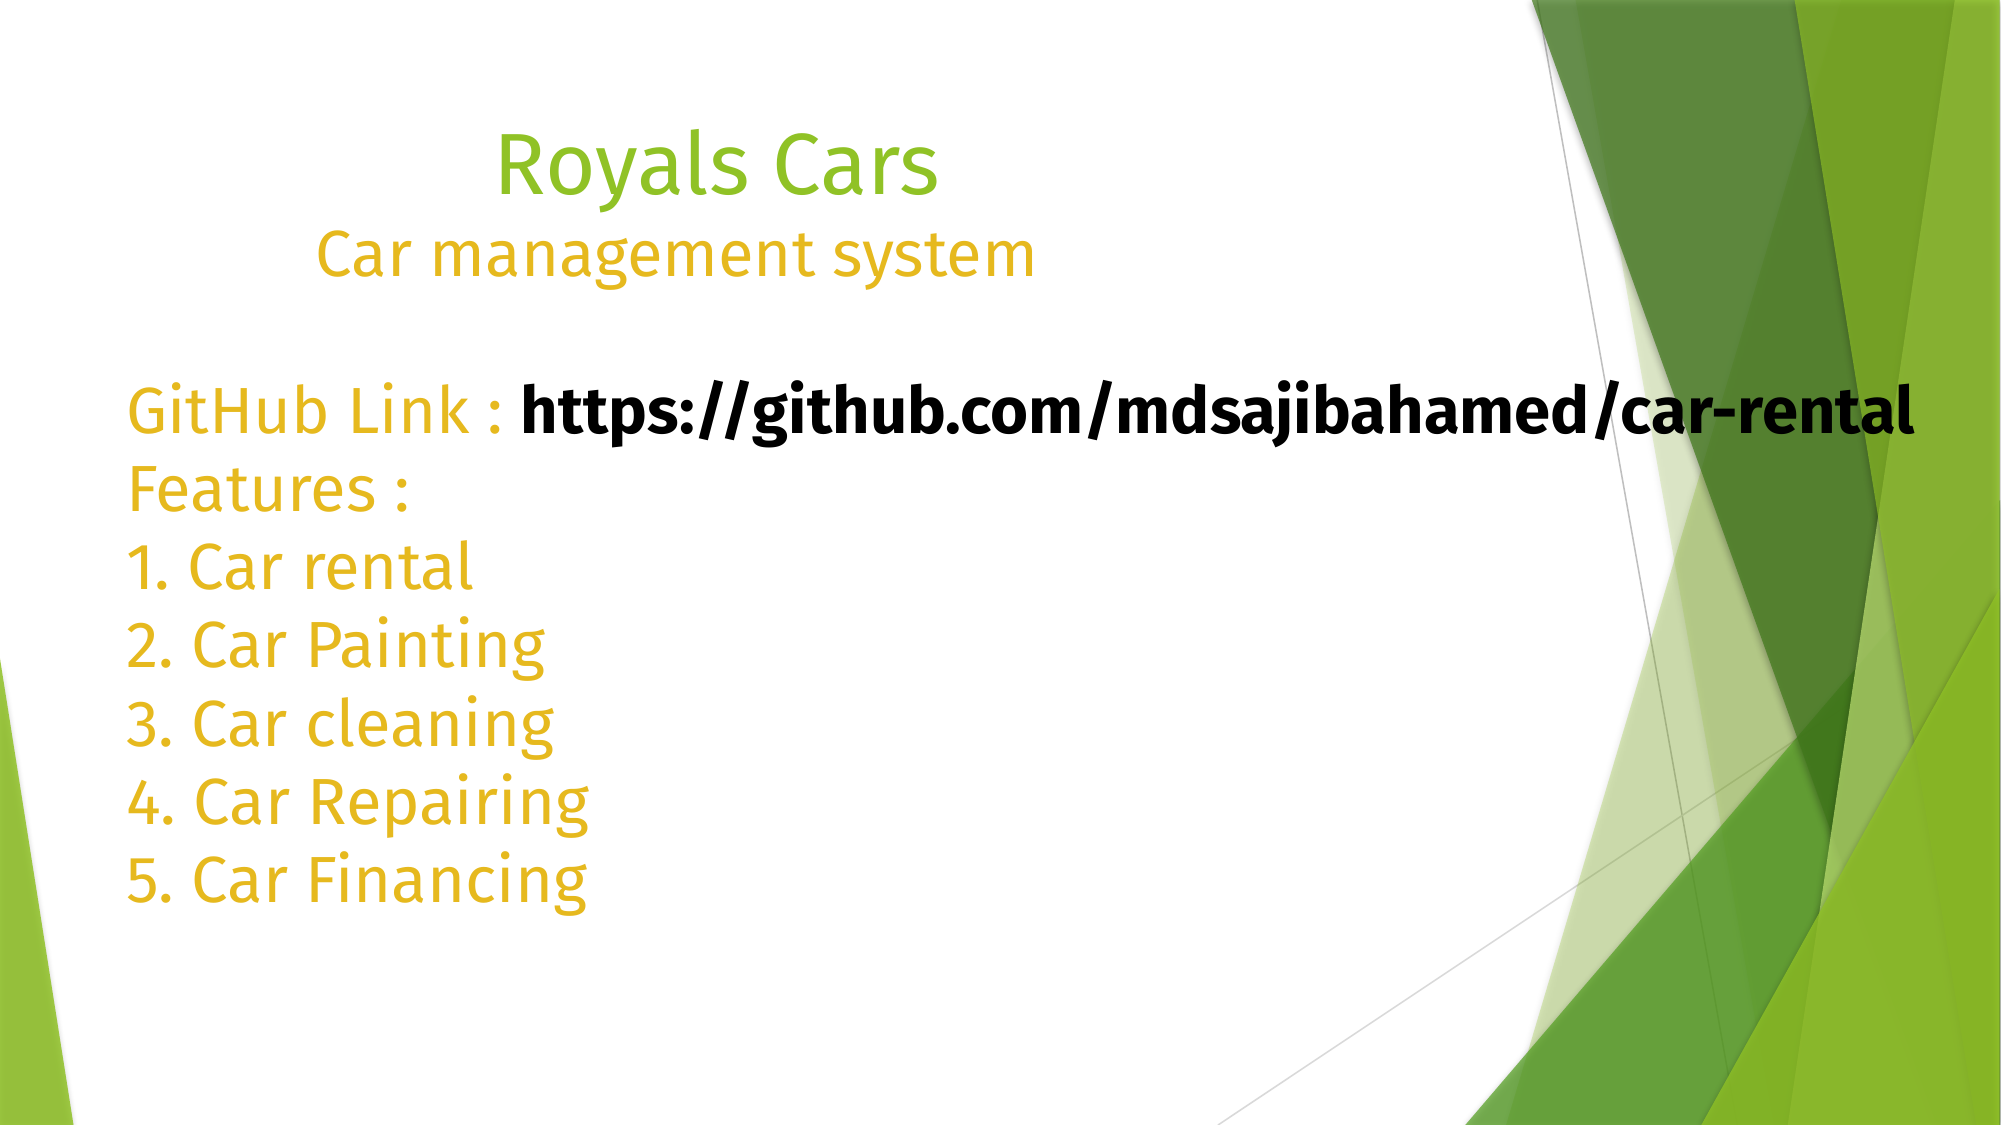

# Royals Cars Car management system GitHub Link : https://github.com/mdsajibahamed/car-rental Features : 1. Car rental 2. Car Painting 3. Car cleaning 4. Car Repairing 5. Car Financing